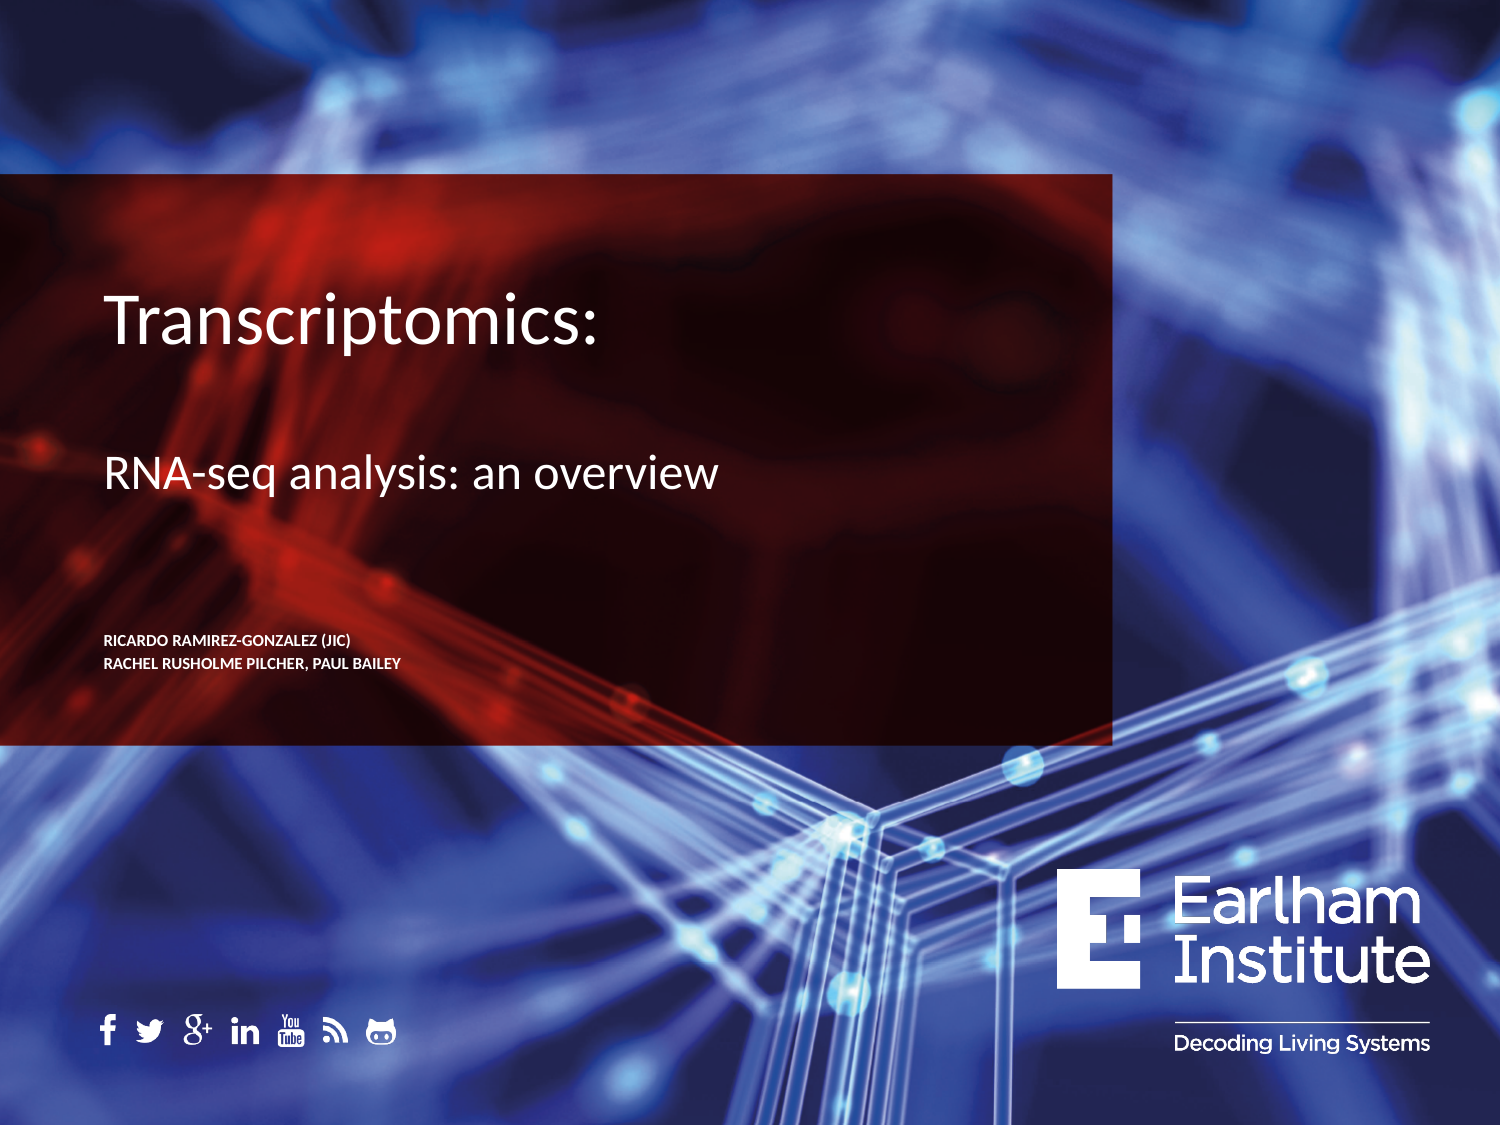

# Transcriptomics:
RNA-seq analysis: an overview
Ricardo Ramirez-Gonzalez (JIC)
Rachel Rusholme pilcher, PAUL BAILEY